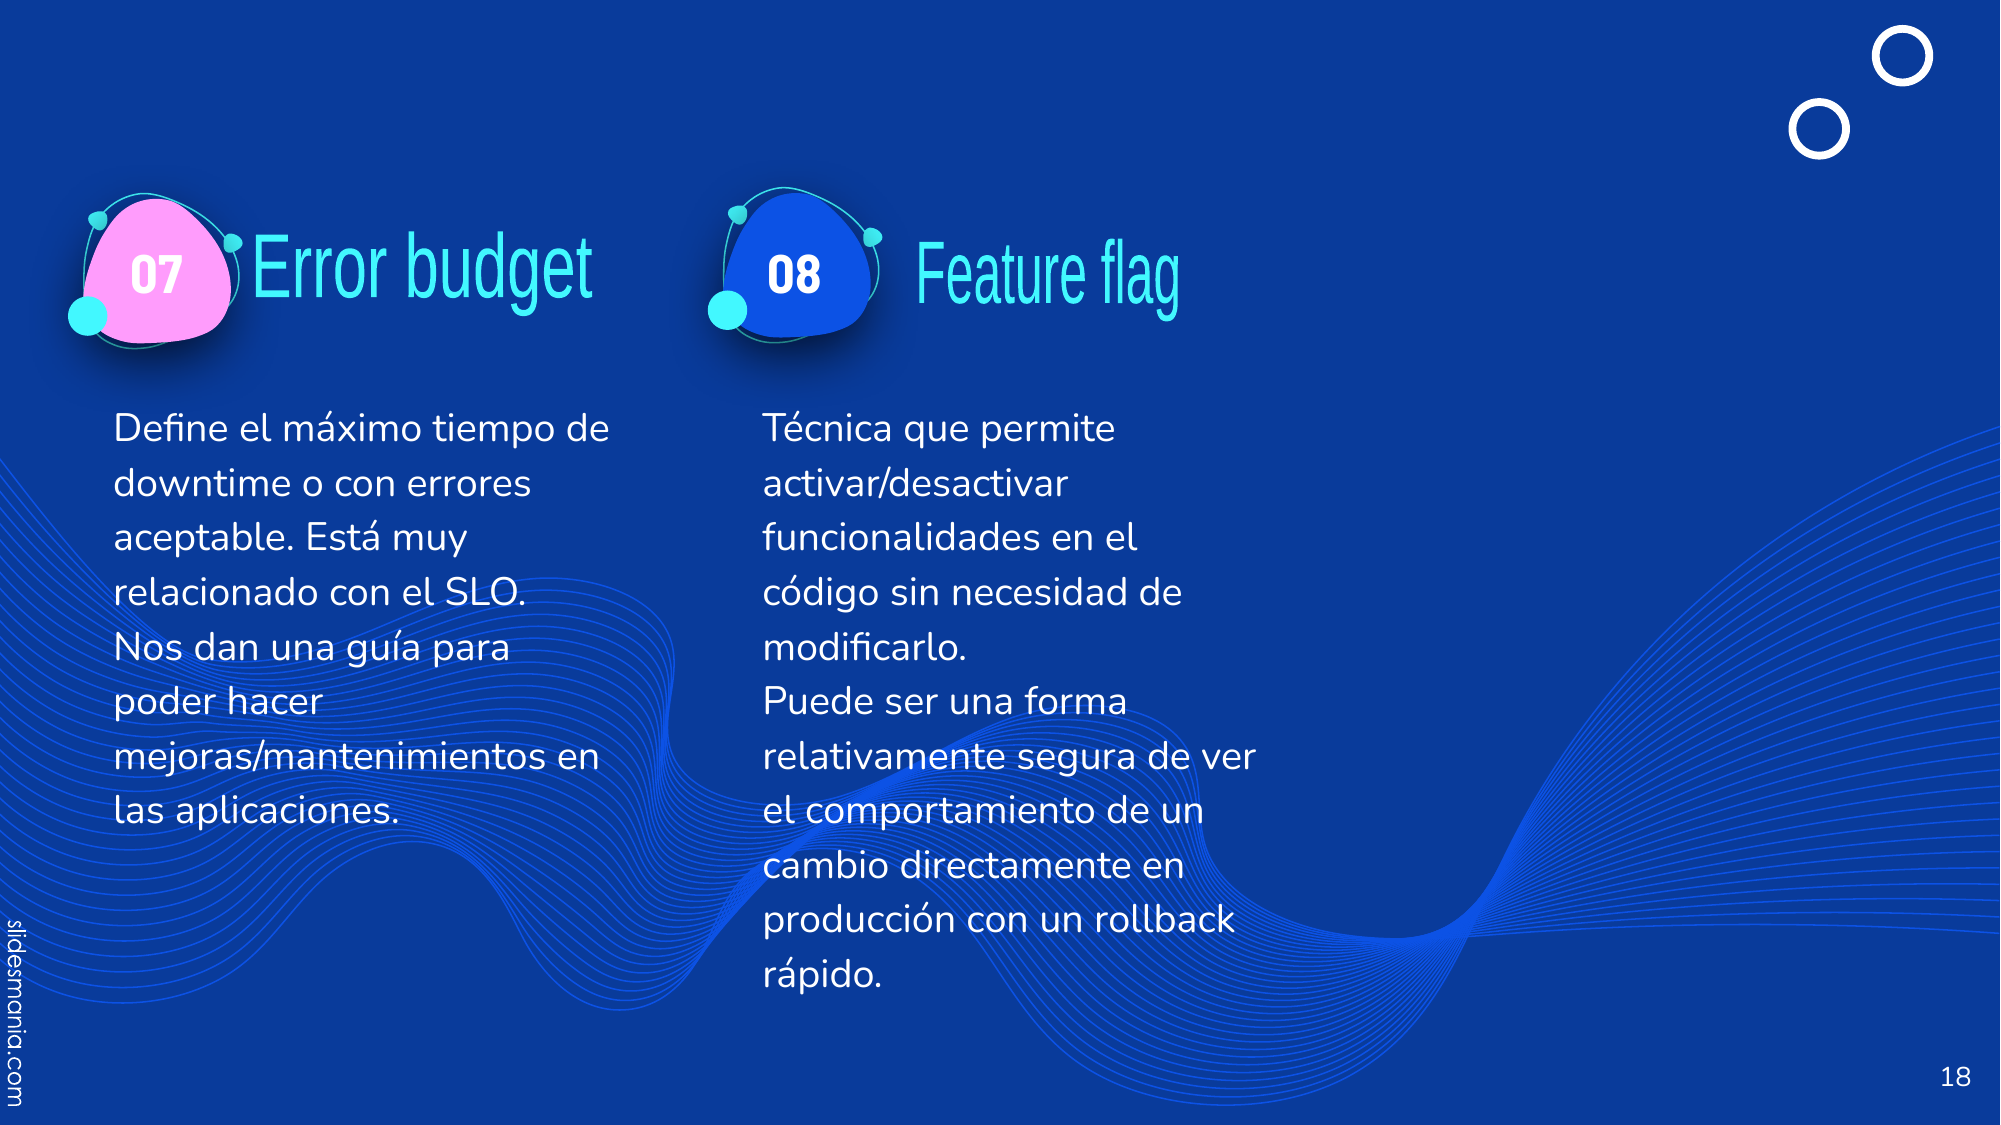

08
07
Error budget
Feature flag
Técnica que permite activar/desactivar funcionalidades en el código sin necesidad de modificarlo.
Puede ser una forma relativamente segura de ver el comportamiento de un cambio directamente en producción con un rollback rápido.

Define el máximo tiempo de downtime o con errores aceptable. Está muy relacionado con el SLO.
Nos dan una guía para poder hacer mejoras/mantenimientos en las aplicaciones.

18